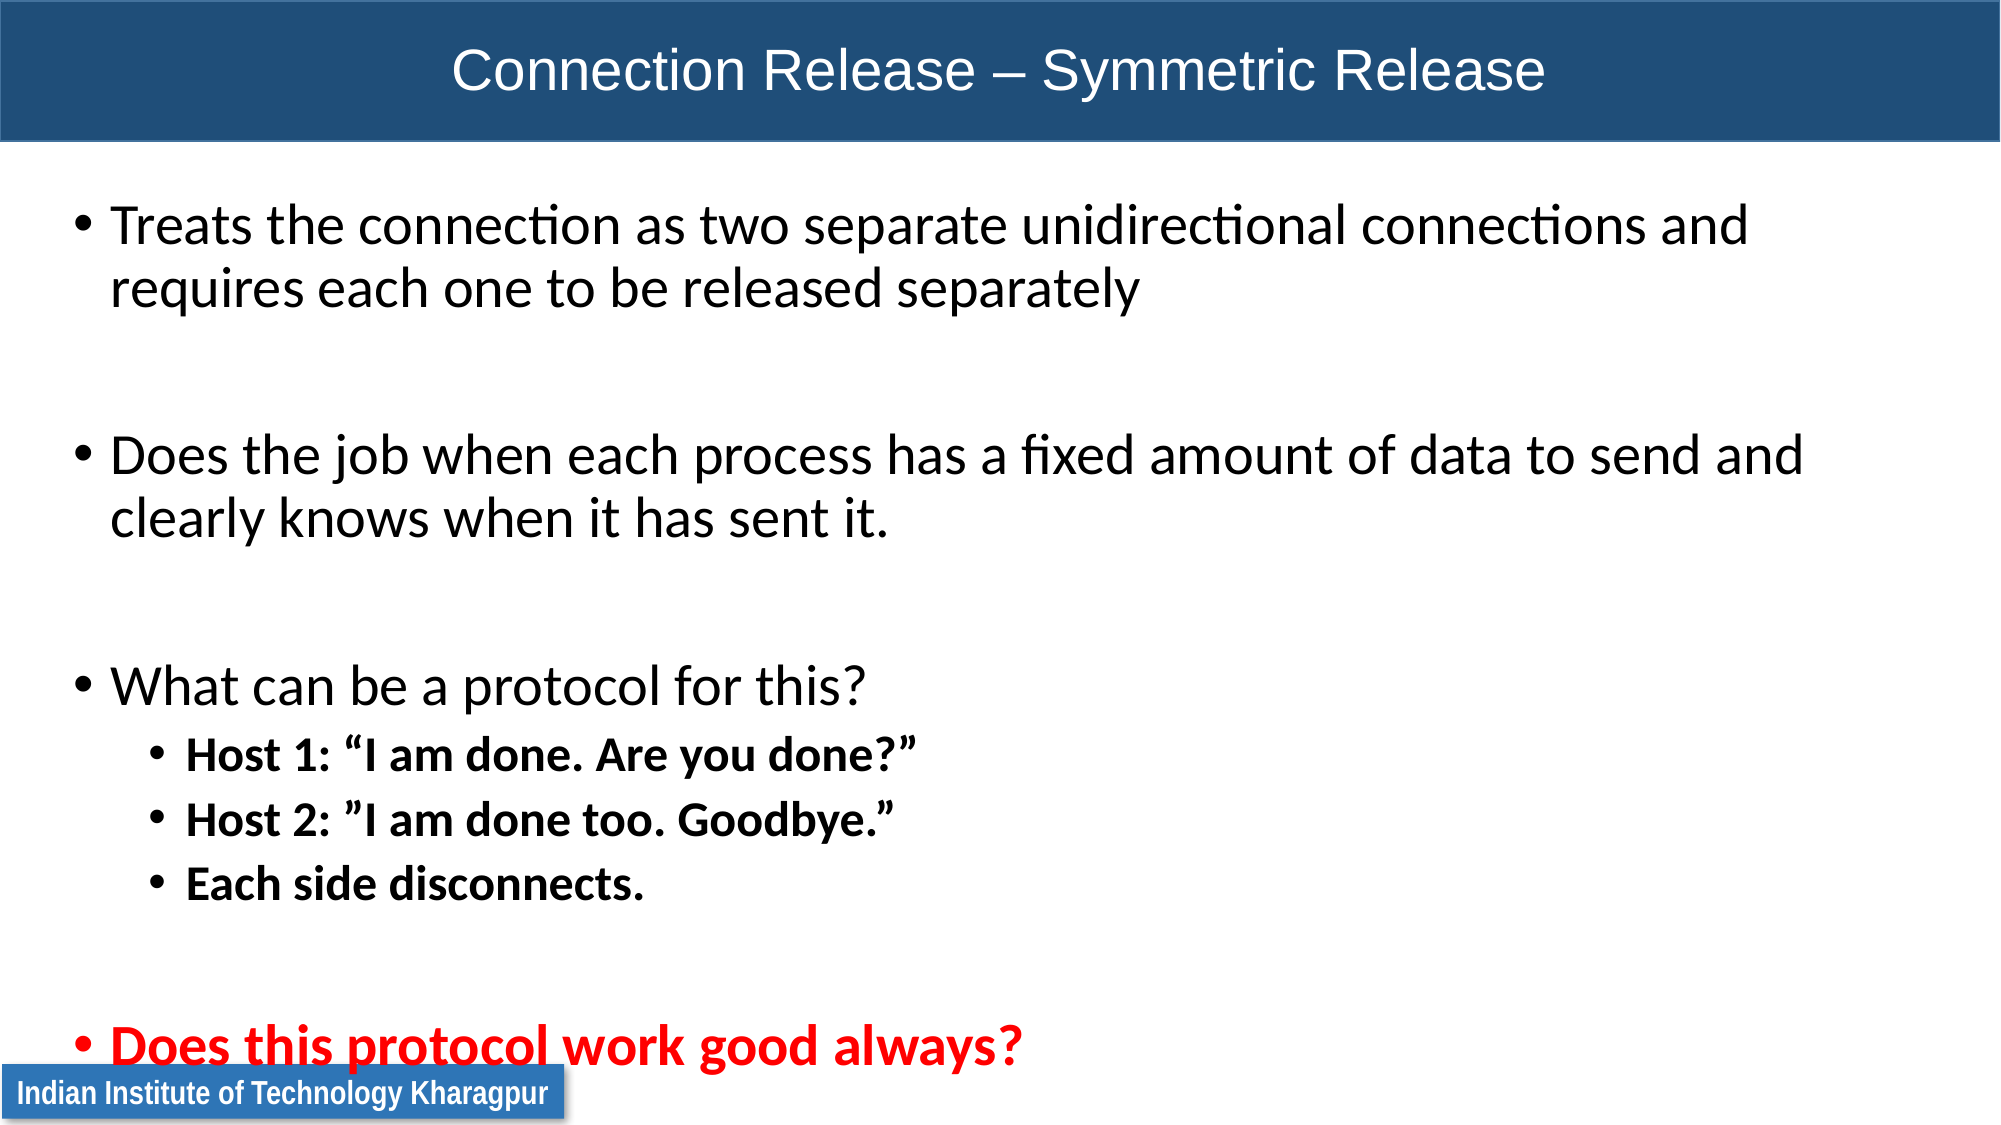

# Connection Release – Symmetric Release
Treats the connection as two separate unidirectional connections and requires each one to be released separately

Does the job when each process has a fixed amount of data to send and clearly knows when it has sent it.

What can be a protocol for this?
Host 1: “I am done. Are you done?”
Host 2: ”I am done too. Goodbye.”
Each side disconnects.

Does this protocol work good always?